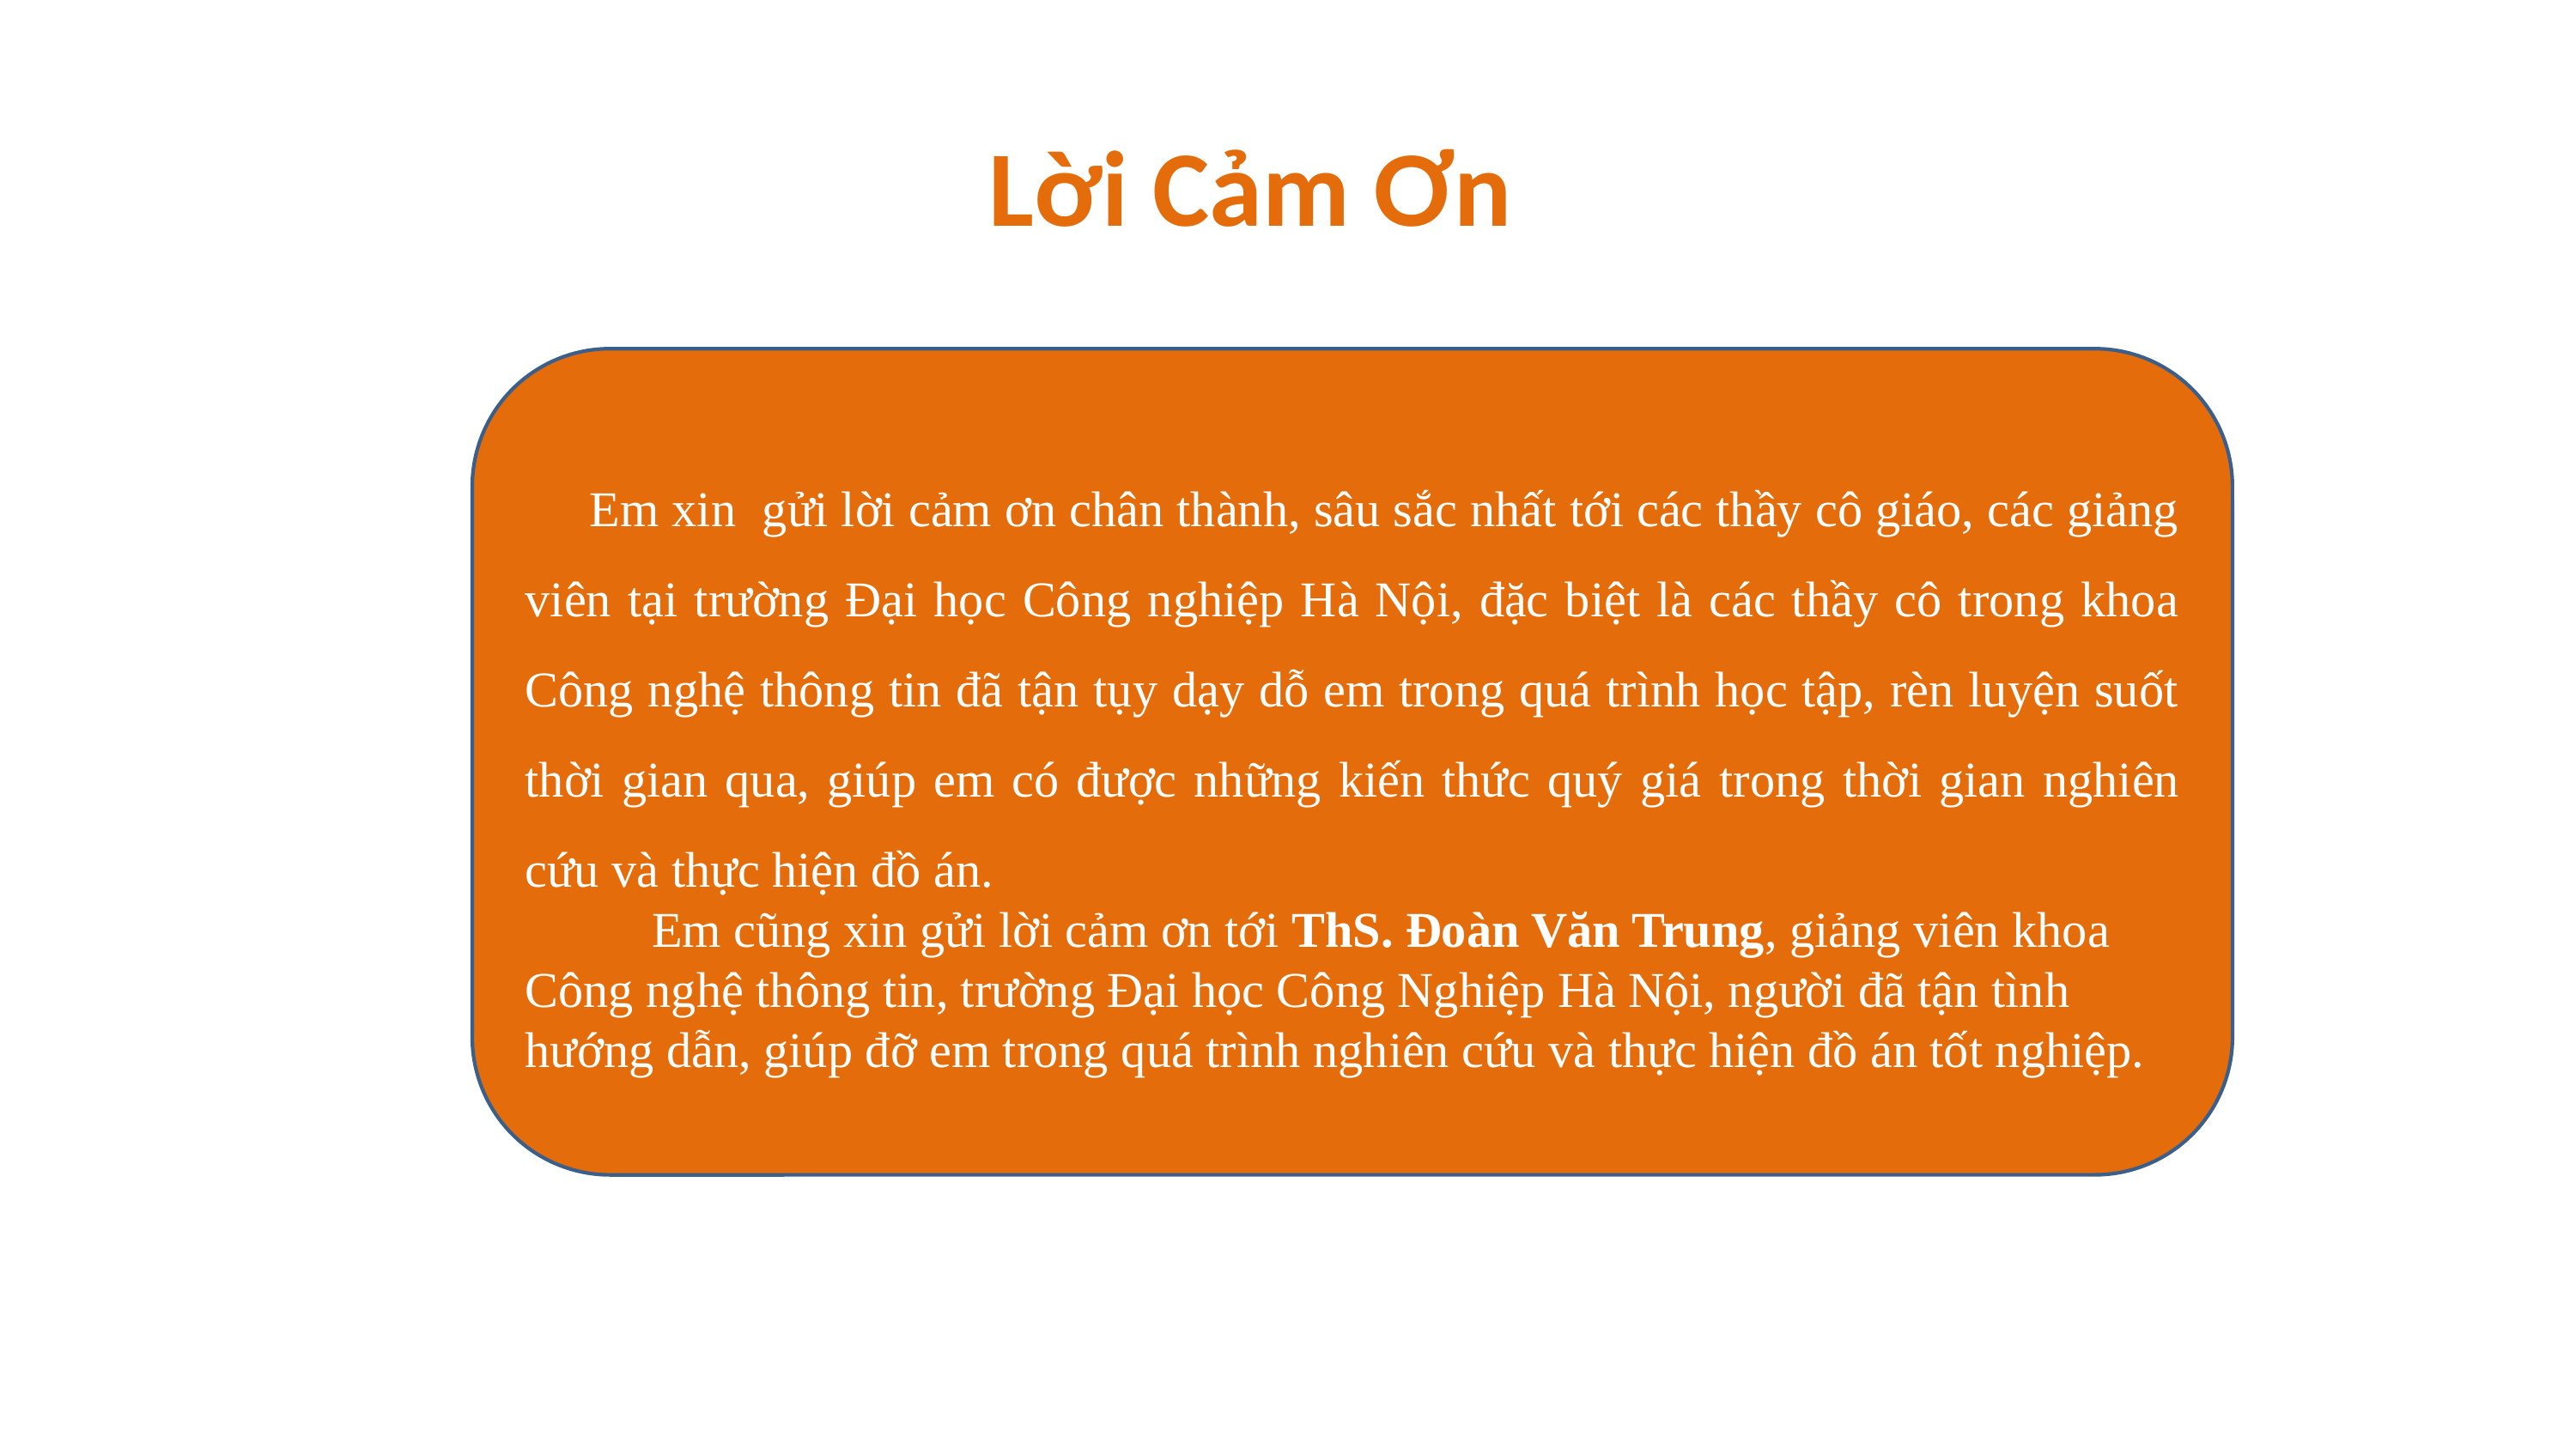

Lời Cảm Ơn
Em xin  gửi lời cảm ơn chân thành, sâu sắc nhất tới các thầy cô giáo, các giảng viên tại trường Đại học Công nghiệp Hà Nội, đặc biệt là các thầy cô trong khoa Công nghệ thông tin đã tận tụy dạy dỗ em trong quá trình học tập, rèn luyện suốt thời gian qua, giúp em có được những kiến thức quý giá trong thời gian nghiên cứu và thực hiện đồ án.
     Em cũng xin gửi lời cảm ơn tới ThS. Đoàn Văn Trung, giảng viên khoa Công nghệ thông tin, trường Đại học Công Nghiệp Hà Nội, người đã tận tình hướng dẫn, giúp đỡ em trong quá trình nghiên cứu và thực hiện đồ án tốt nghiệp.